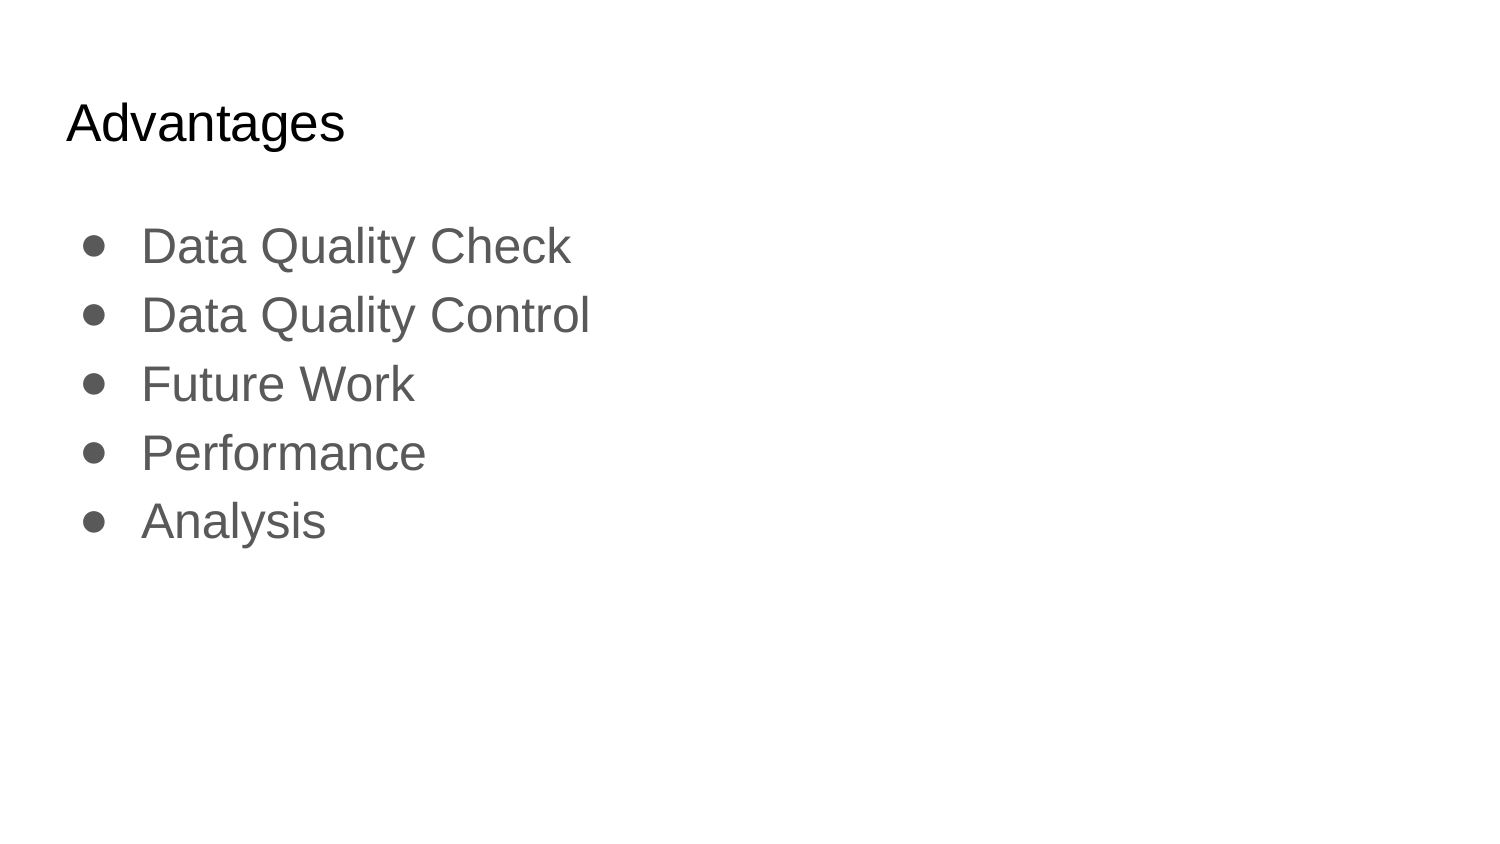

# Advantages
Data Quality Check
Data Quality Control
Future Work
Performance
Analysis